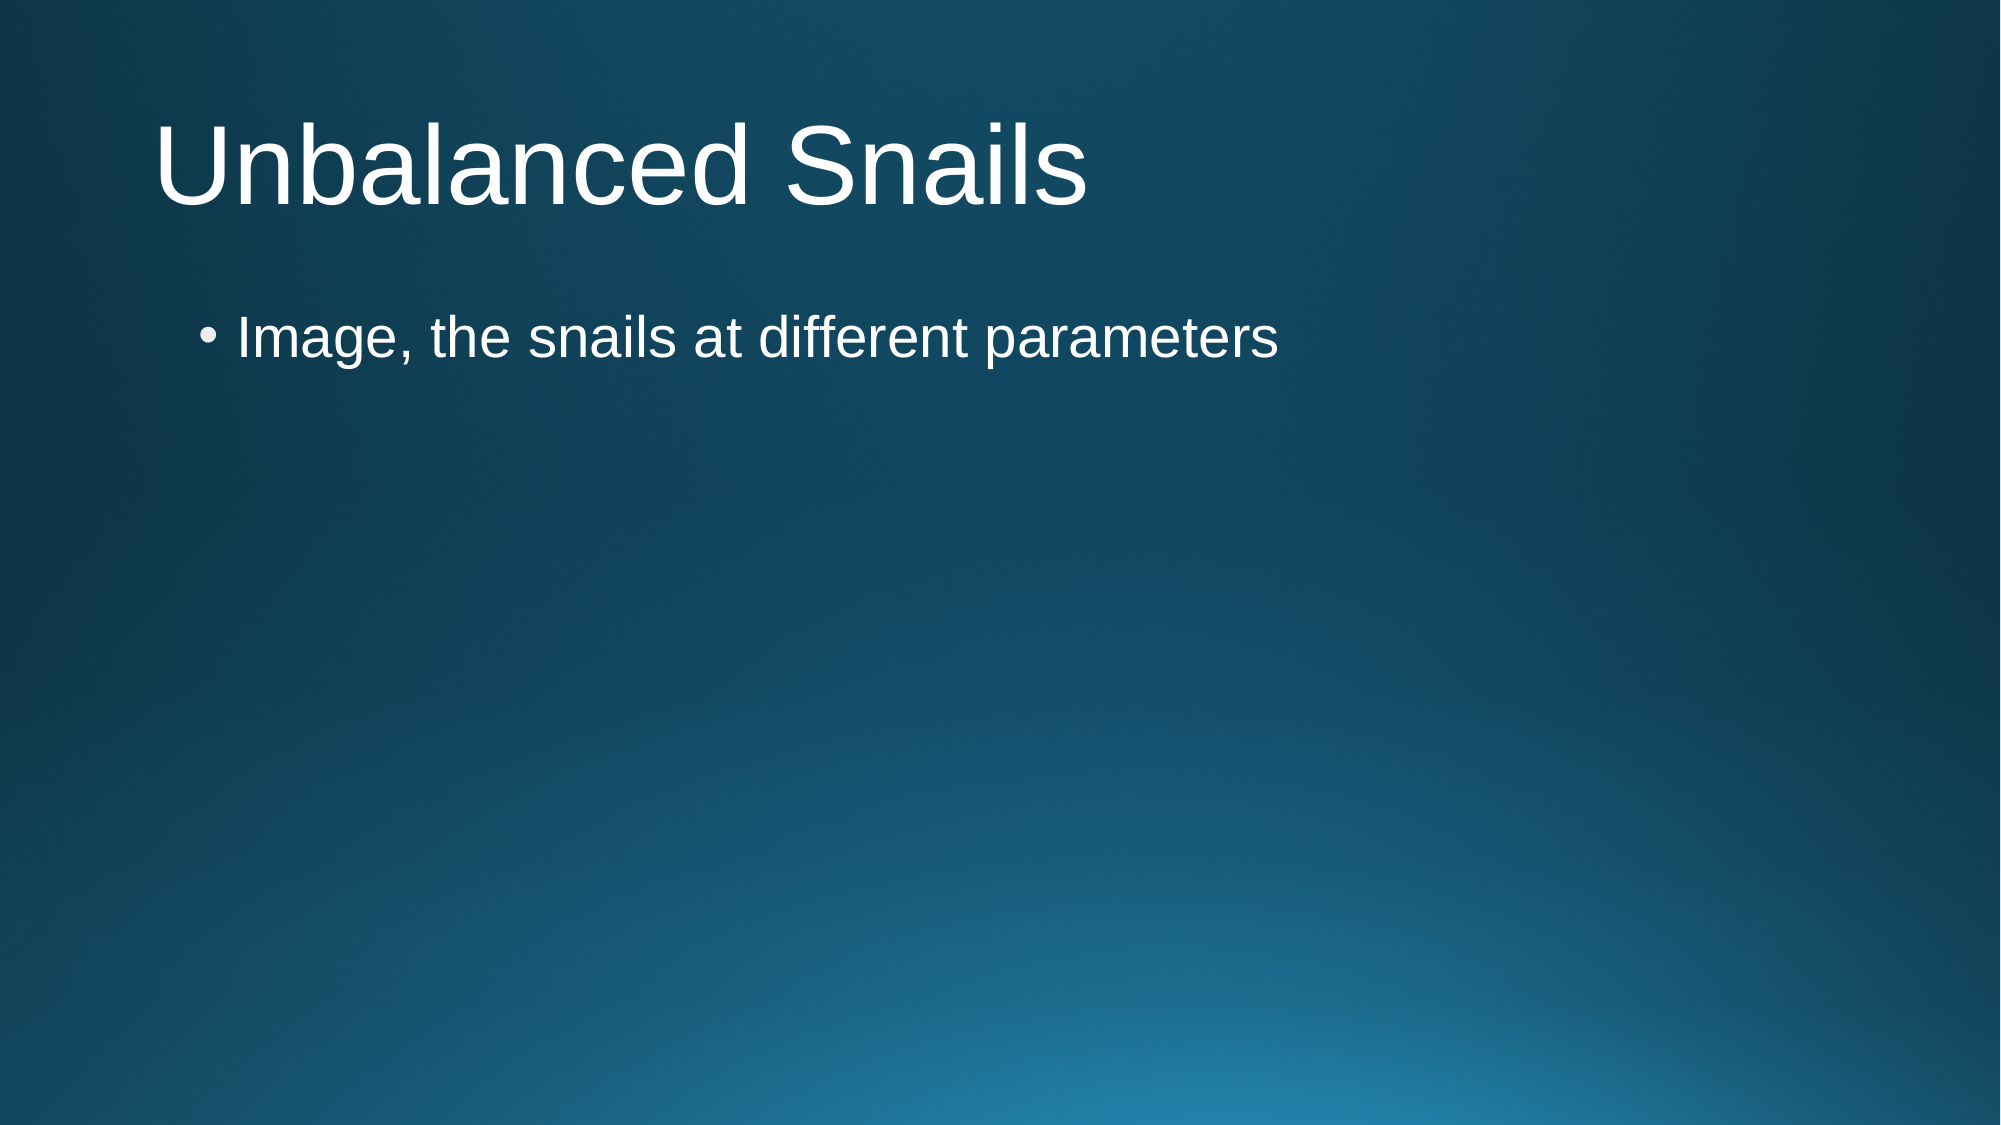

# Unbalanced Snails
Image, the snails at different parameters